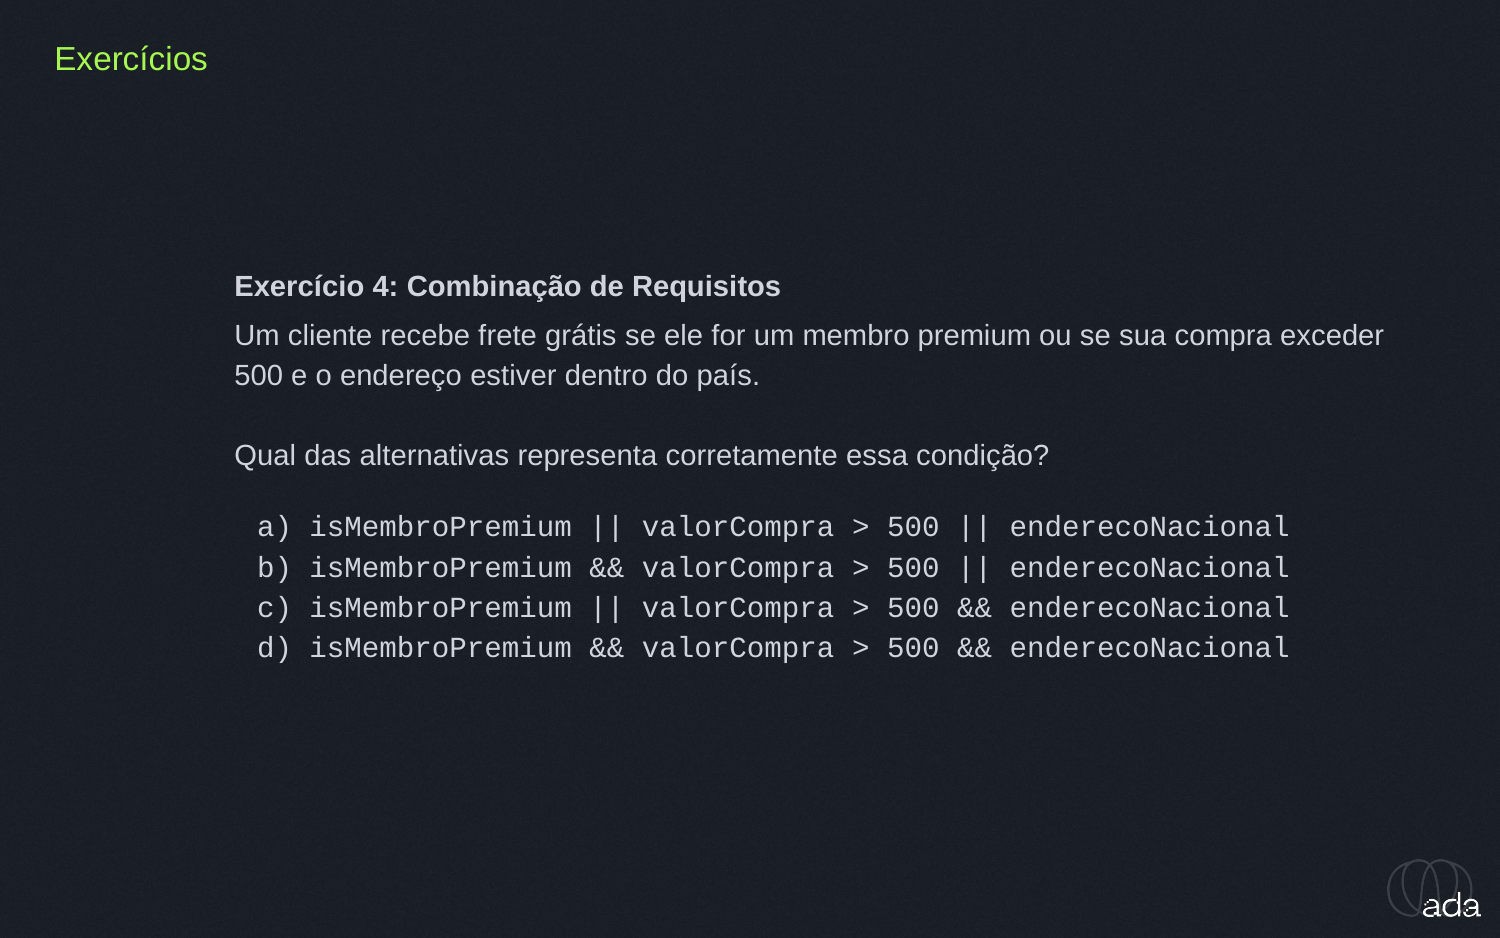

Exercícios

Exercício 4: Combinação de Requisitos
Um cliente recebe frete grátis se ele for um membro premium ou se sua compra exceder 500 e o endereço estiver dentro do país.
Qual das alternativas representa corretamente essa condição?
isMembroPremium || valorCompra > 500 || enderecoNacional
isMembroPremium && valorCompra > 500 || enderecoNacional
isMembroPremium || valorCompra > 500 && enderecoNacional
isMembroPremium && valorCompra > 500 && enderecoNacional